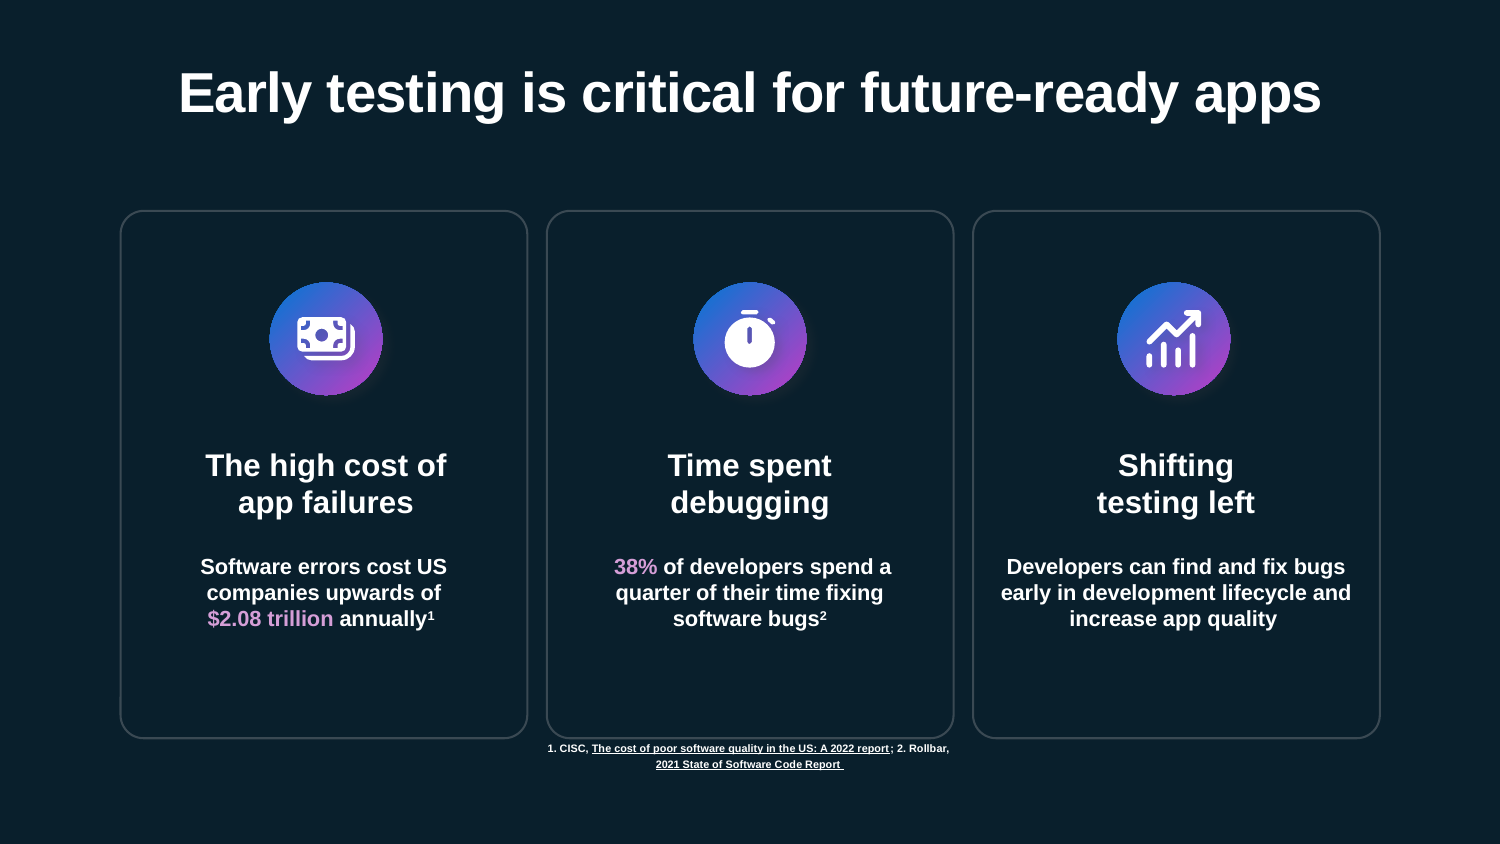

# Early testing is critical for future-ready apps

The high cost of app failures
Time spent debugging
Shifting testing left
 38% of developers spend a quarter of their time fixing software bugs2
Software errors cost US companies upwards of $2.08 trillion annually1
Developers can find and fix bugs early in development lifecycle and increase app quality
1. CISC, The cost of poor software quality in the US: A 2022 report; 2. Rollbar, 2021 State of Software Code Report